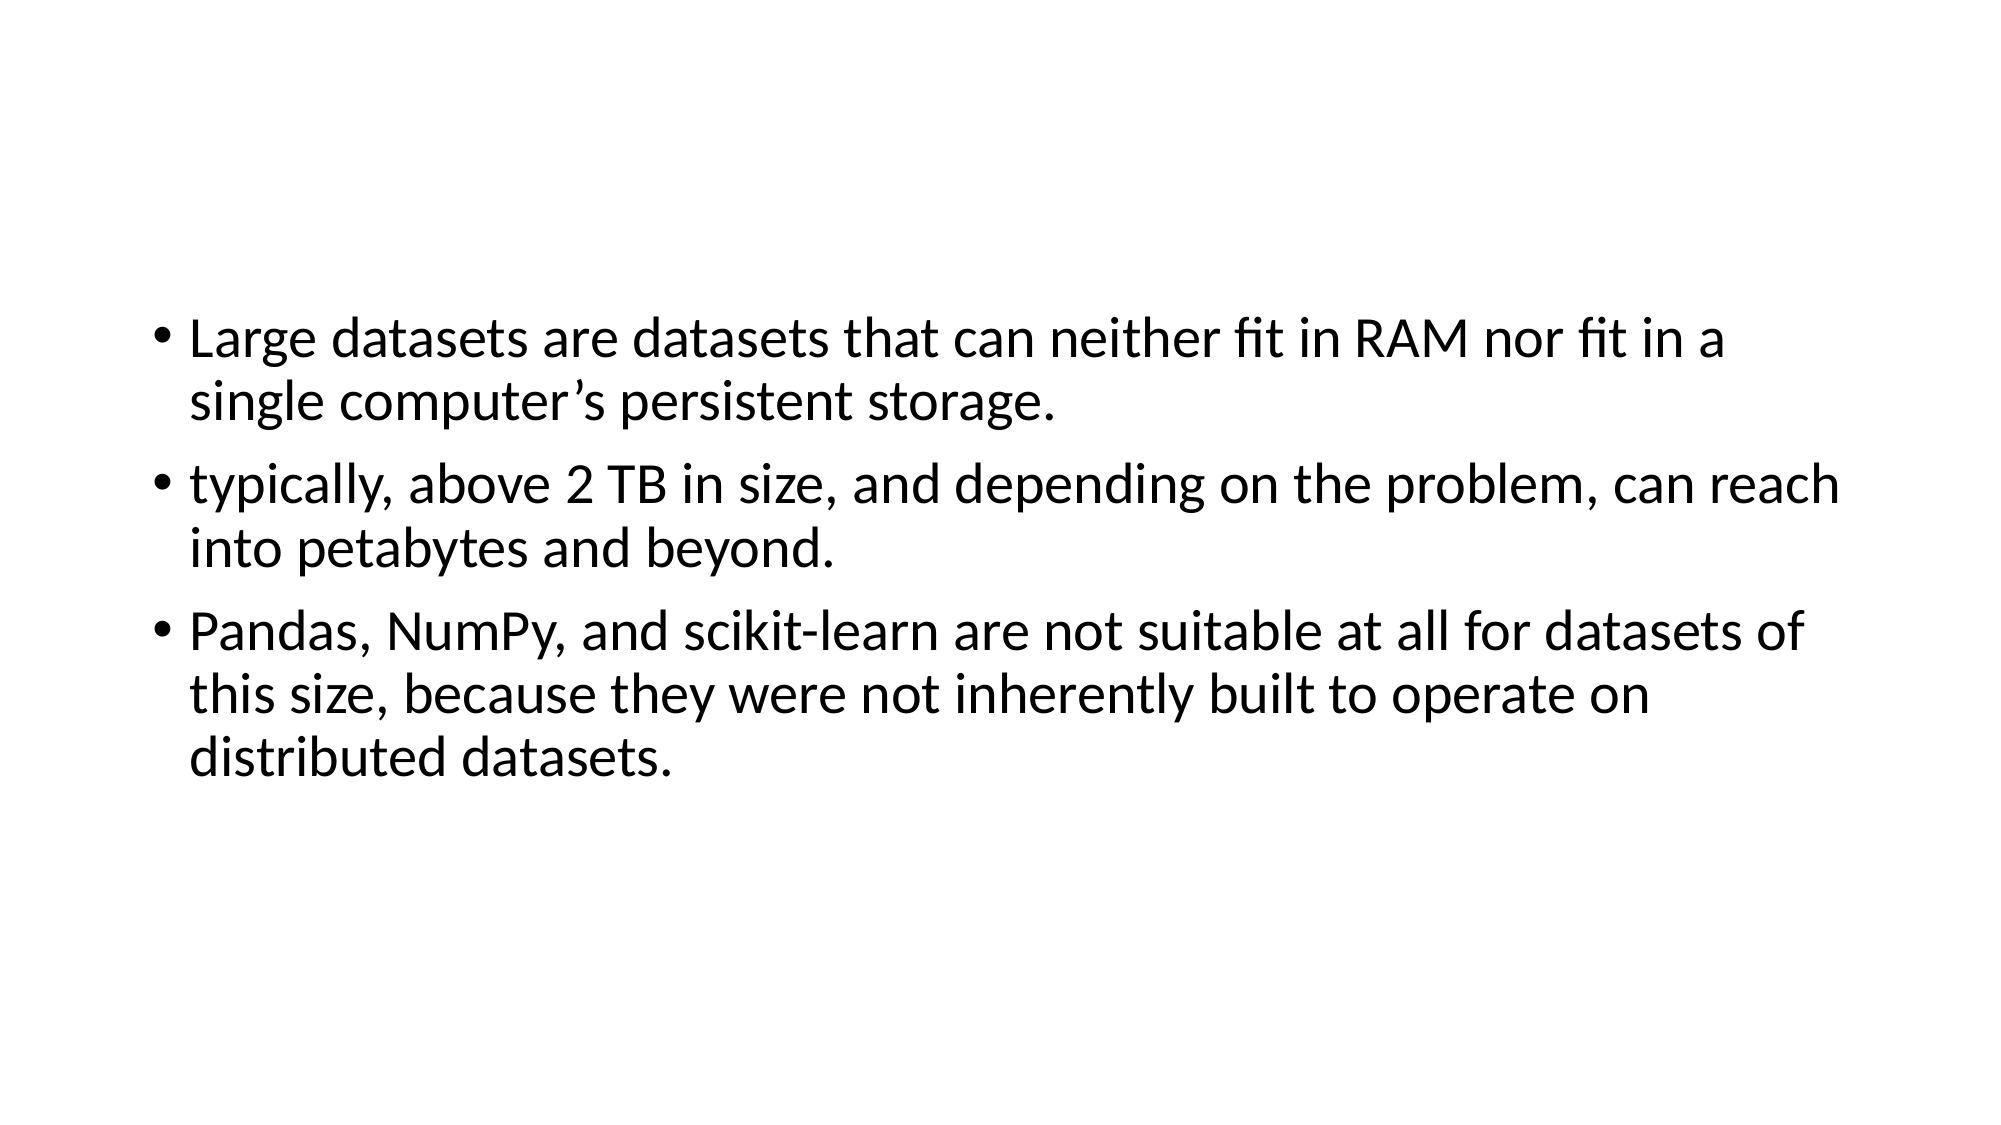

#
Large datasets are datasets that can neither fit in RAM nor fit in a single computer’s persistent storage.
typically, above 2 TB in size, and depending on the problem, can reach into petabytes and beyond.
Pandas, NumPy, and scikit-learn are not suitable at all for datasets of this size, because they were not inherently built to operate on distributed datasets.